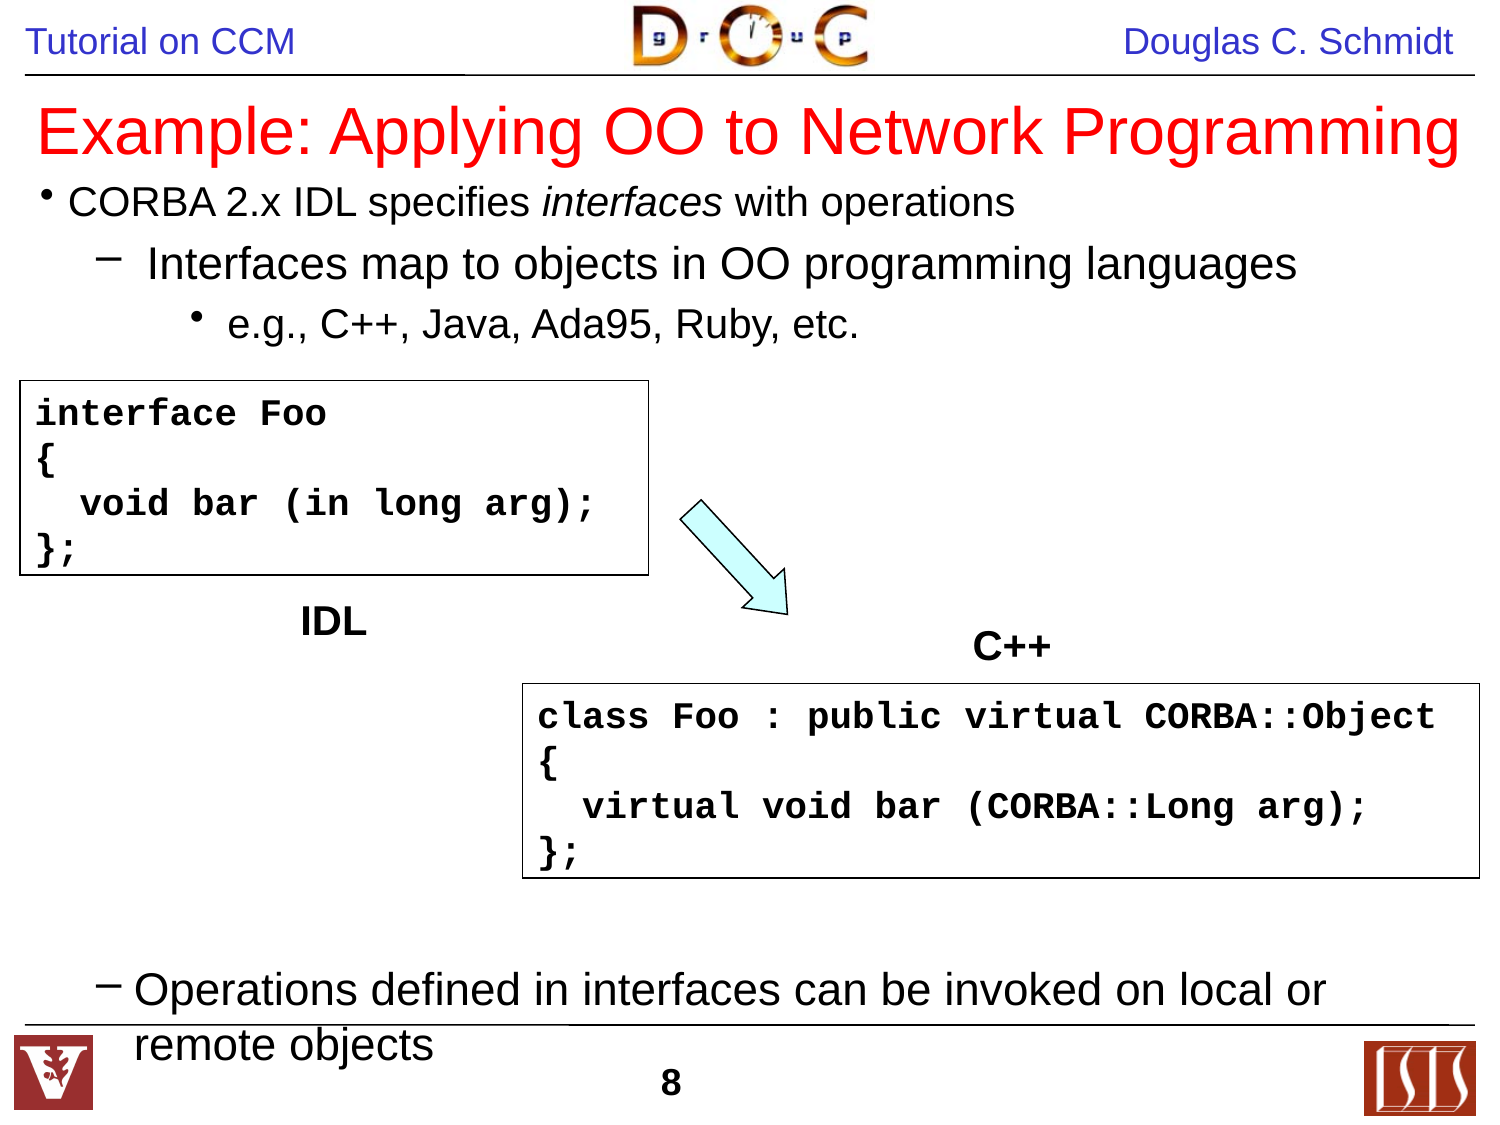

# Example: Applying OO to Network Programming
CORBA 2.x IDL specifies interfaces with operations
 Interfaces map to objects in OO programming languages
e.g., C++, Java, Ada95, Ruby, etc.

Operations defined in interfaces can be invoked on local or remote objects

interface Foo
{
  void bar (in long arg);
};

IDL
C++
class Foo : public virtual CORBA::Object
{
  virtual void bar (CORBA::Long arg);
};